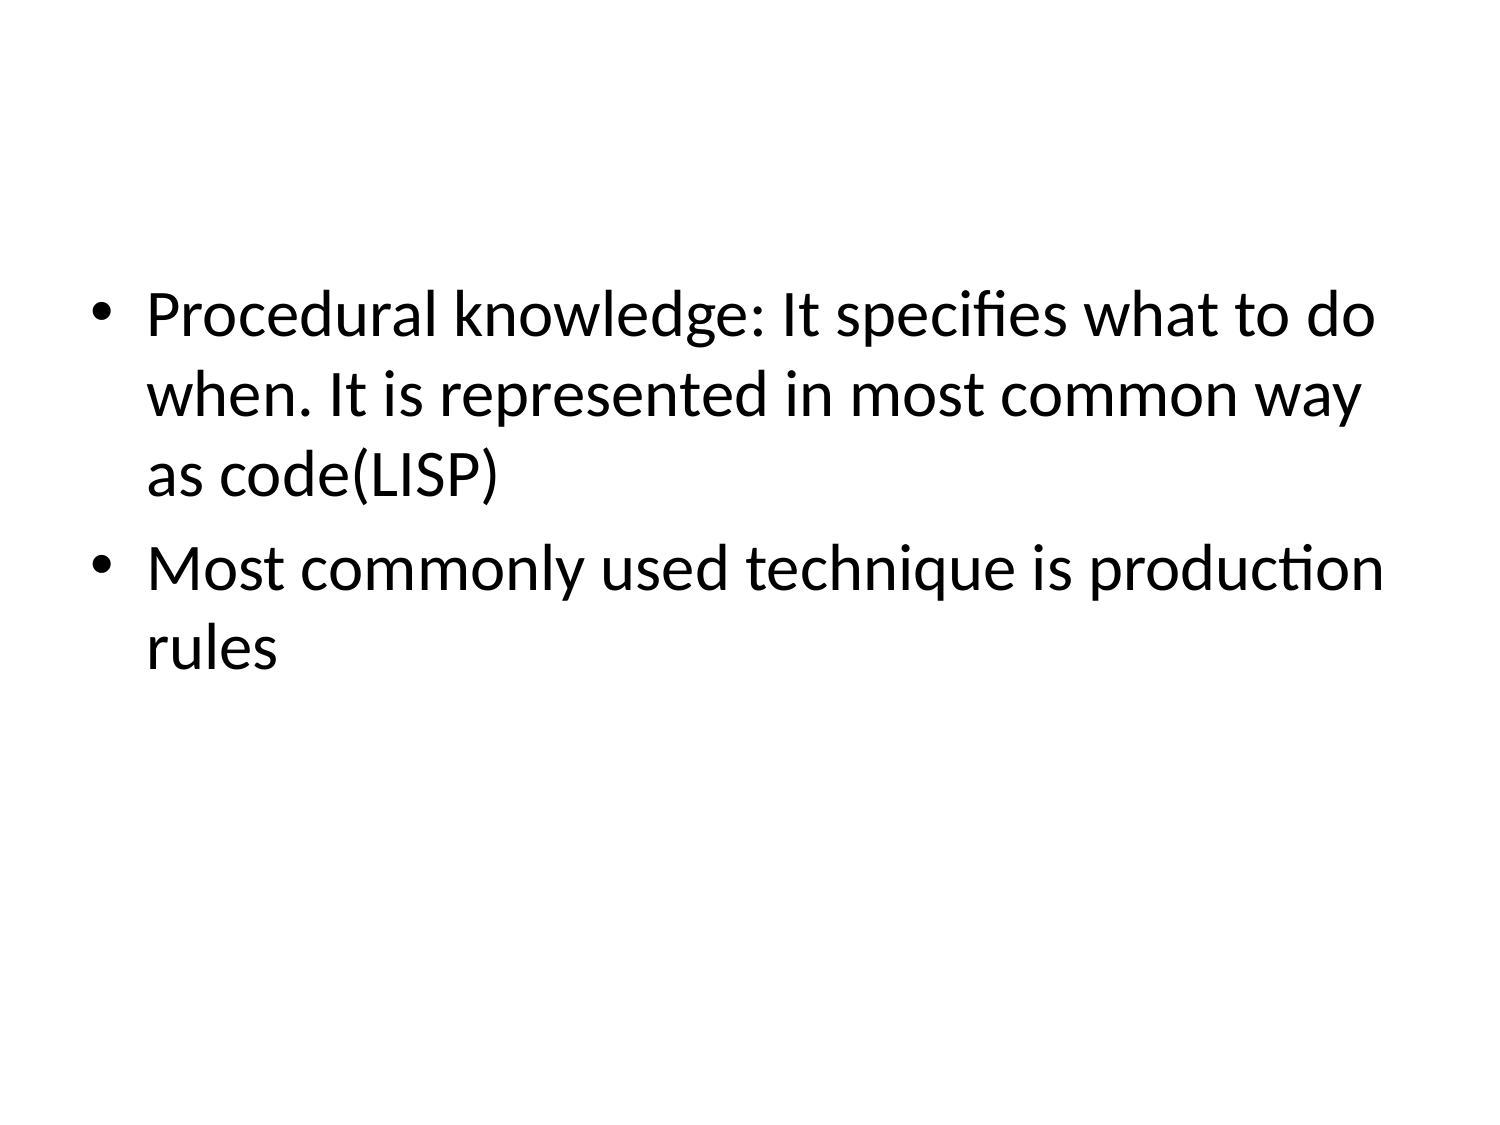

Procedural knowledge: It specifies what to do when. It is represented in most common way as code(LISP)
Most commonly used technique is production rules